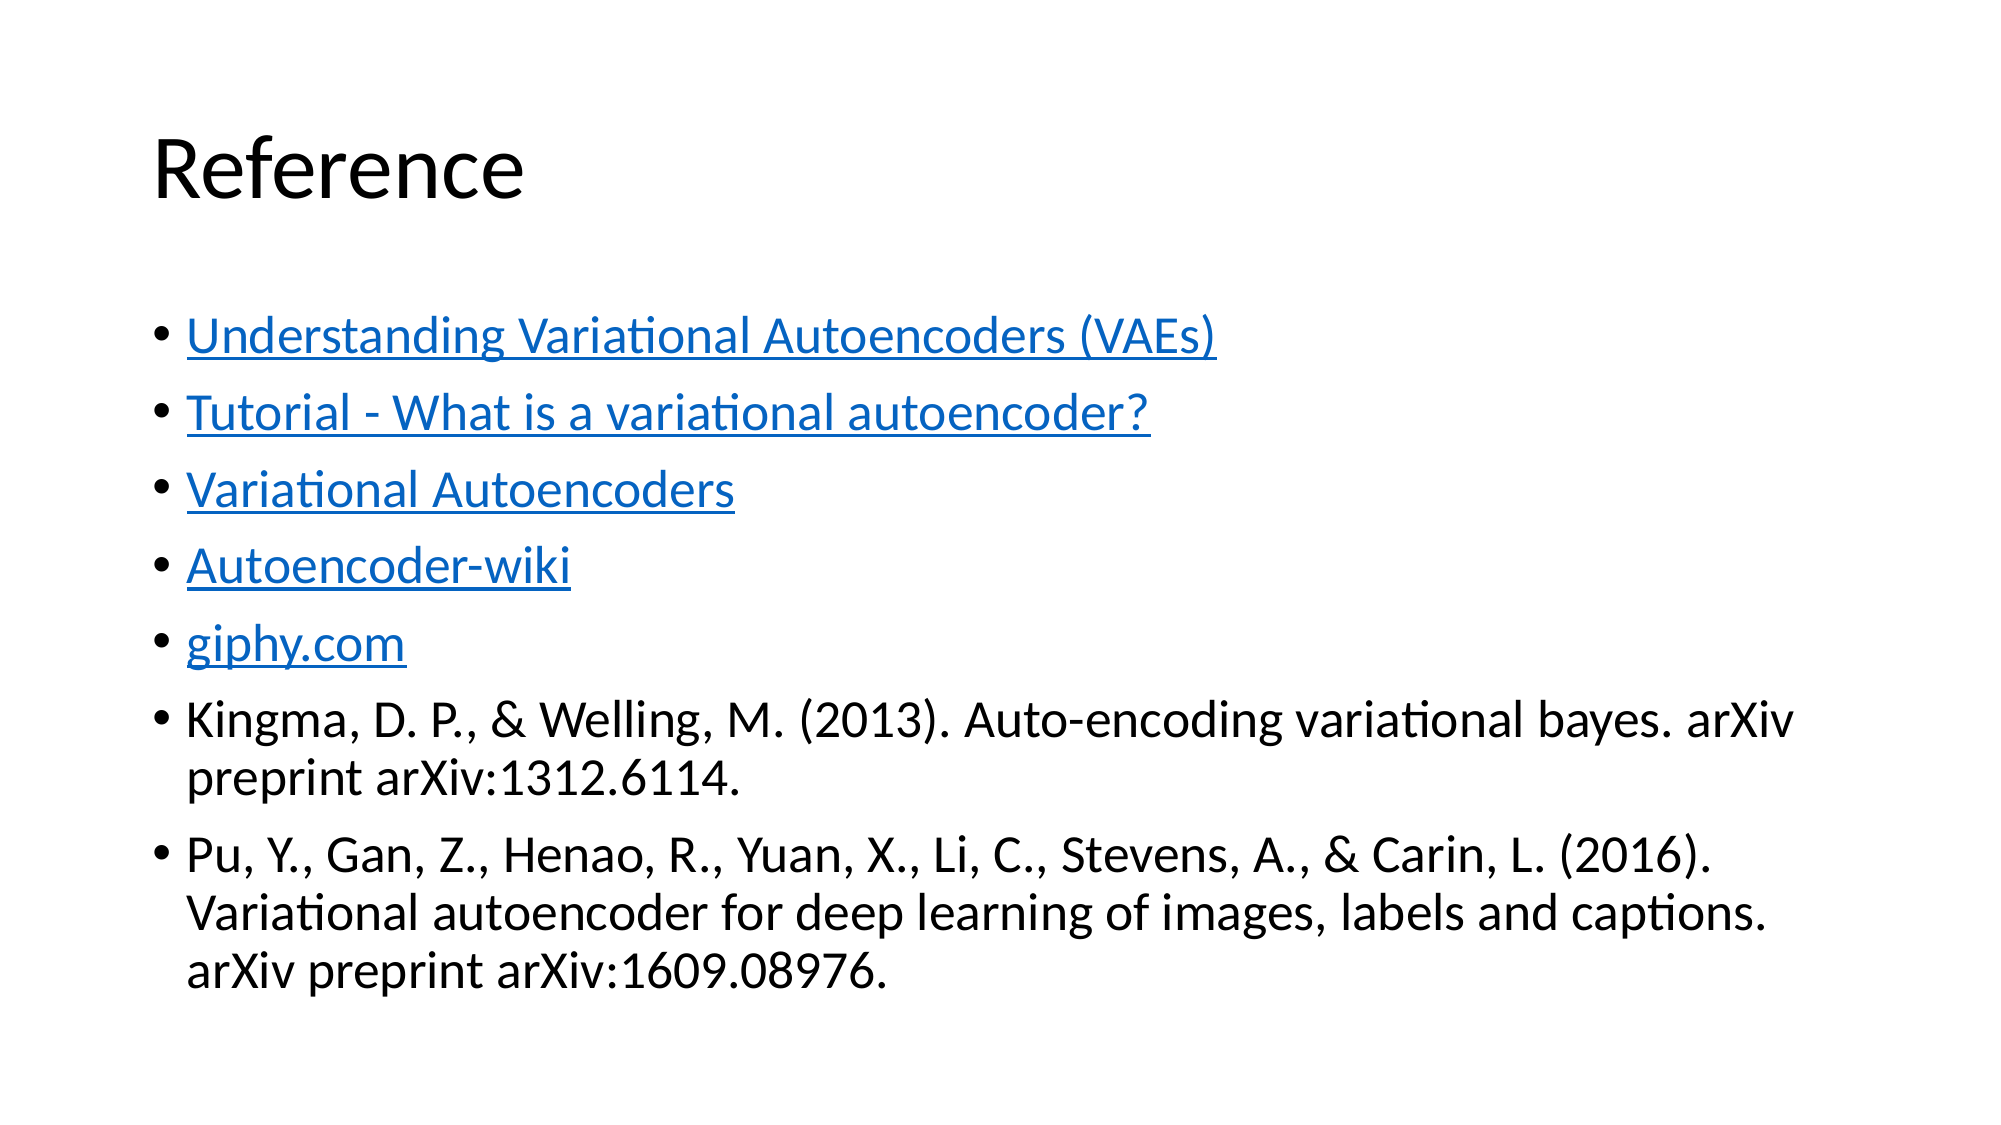

# Reference
Understanding Variational Autoencoders (VAEs)
Tutorial - What is a variational autoencoder?
Variational Autoencoders
Autoencoder-wiki
giphy.com
Kingma, D. P., & Welling, M. (2013). Auto-encoding variational bayes. arXiv preprint arXiv:1312.6114.
Pu, Y., Gan, Z., Henao, R., Yuan, X., Li, C., Stevens, A., & Carin, L. (2016). Variational autoencoder for deep learning of images, labels and captions. arXiv preprint arXiv:1609.08976.